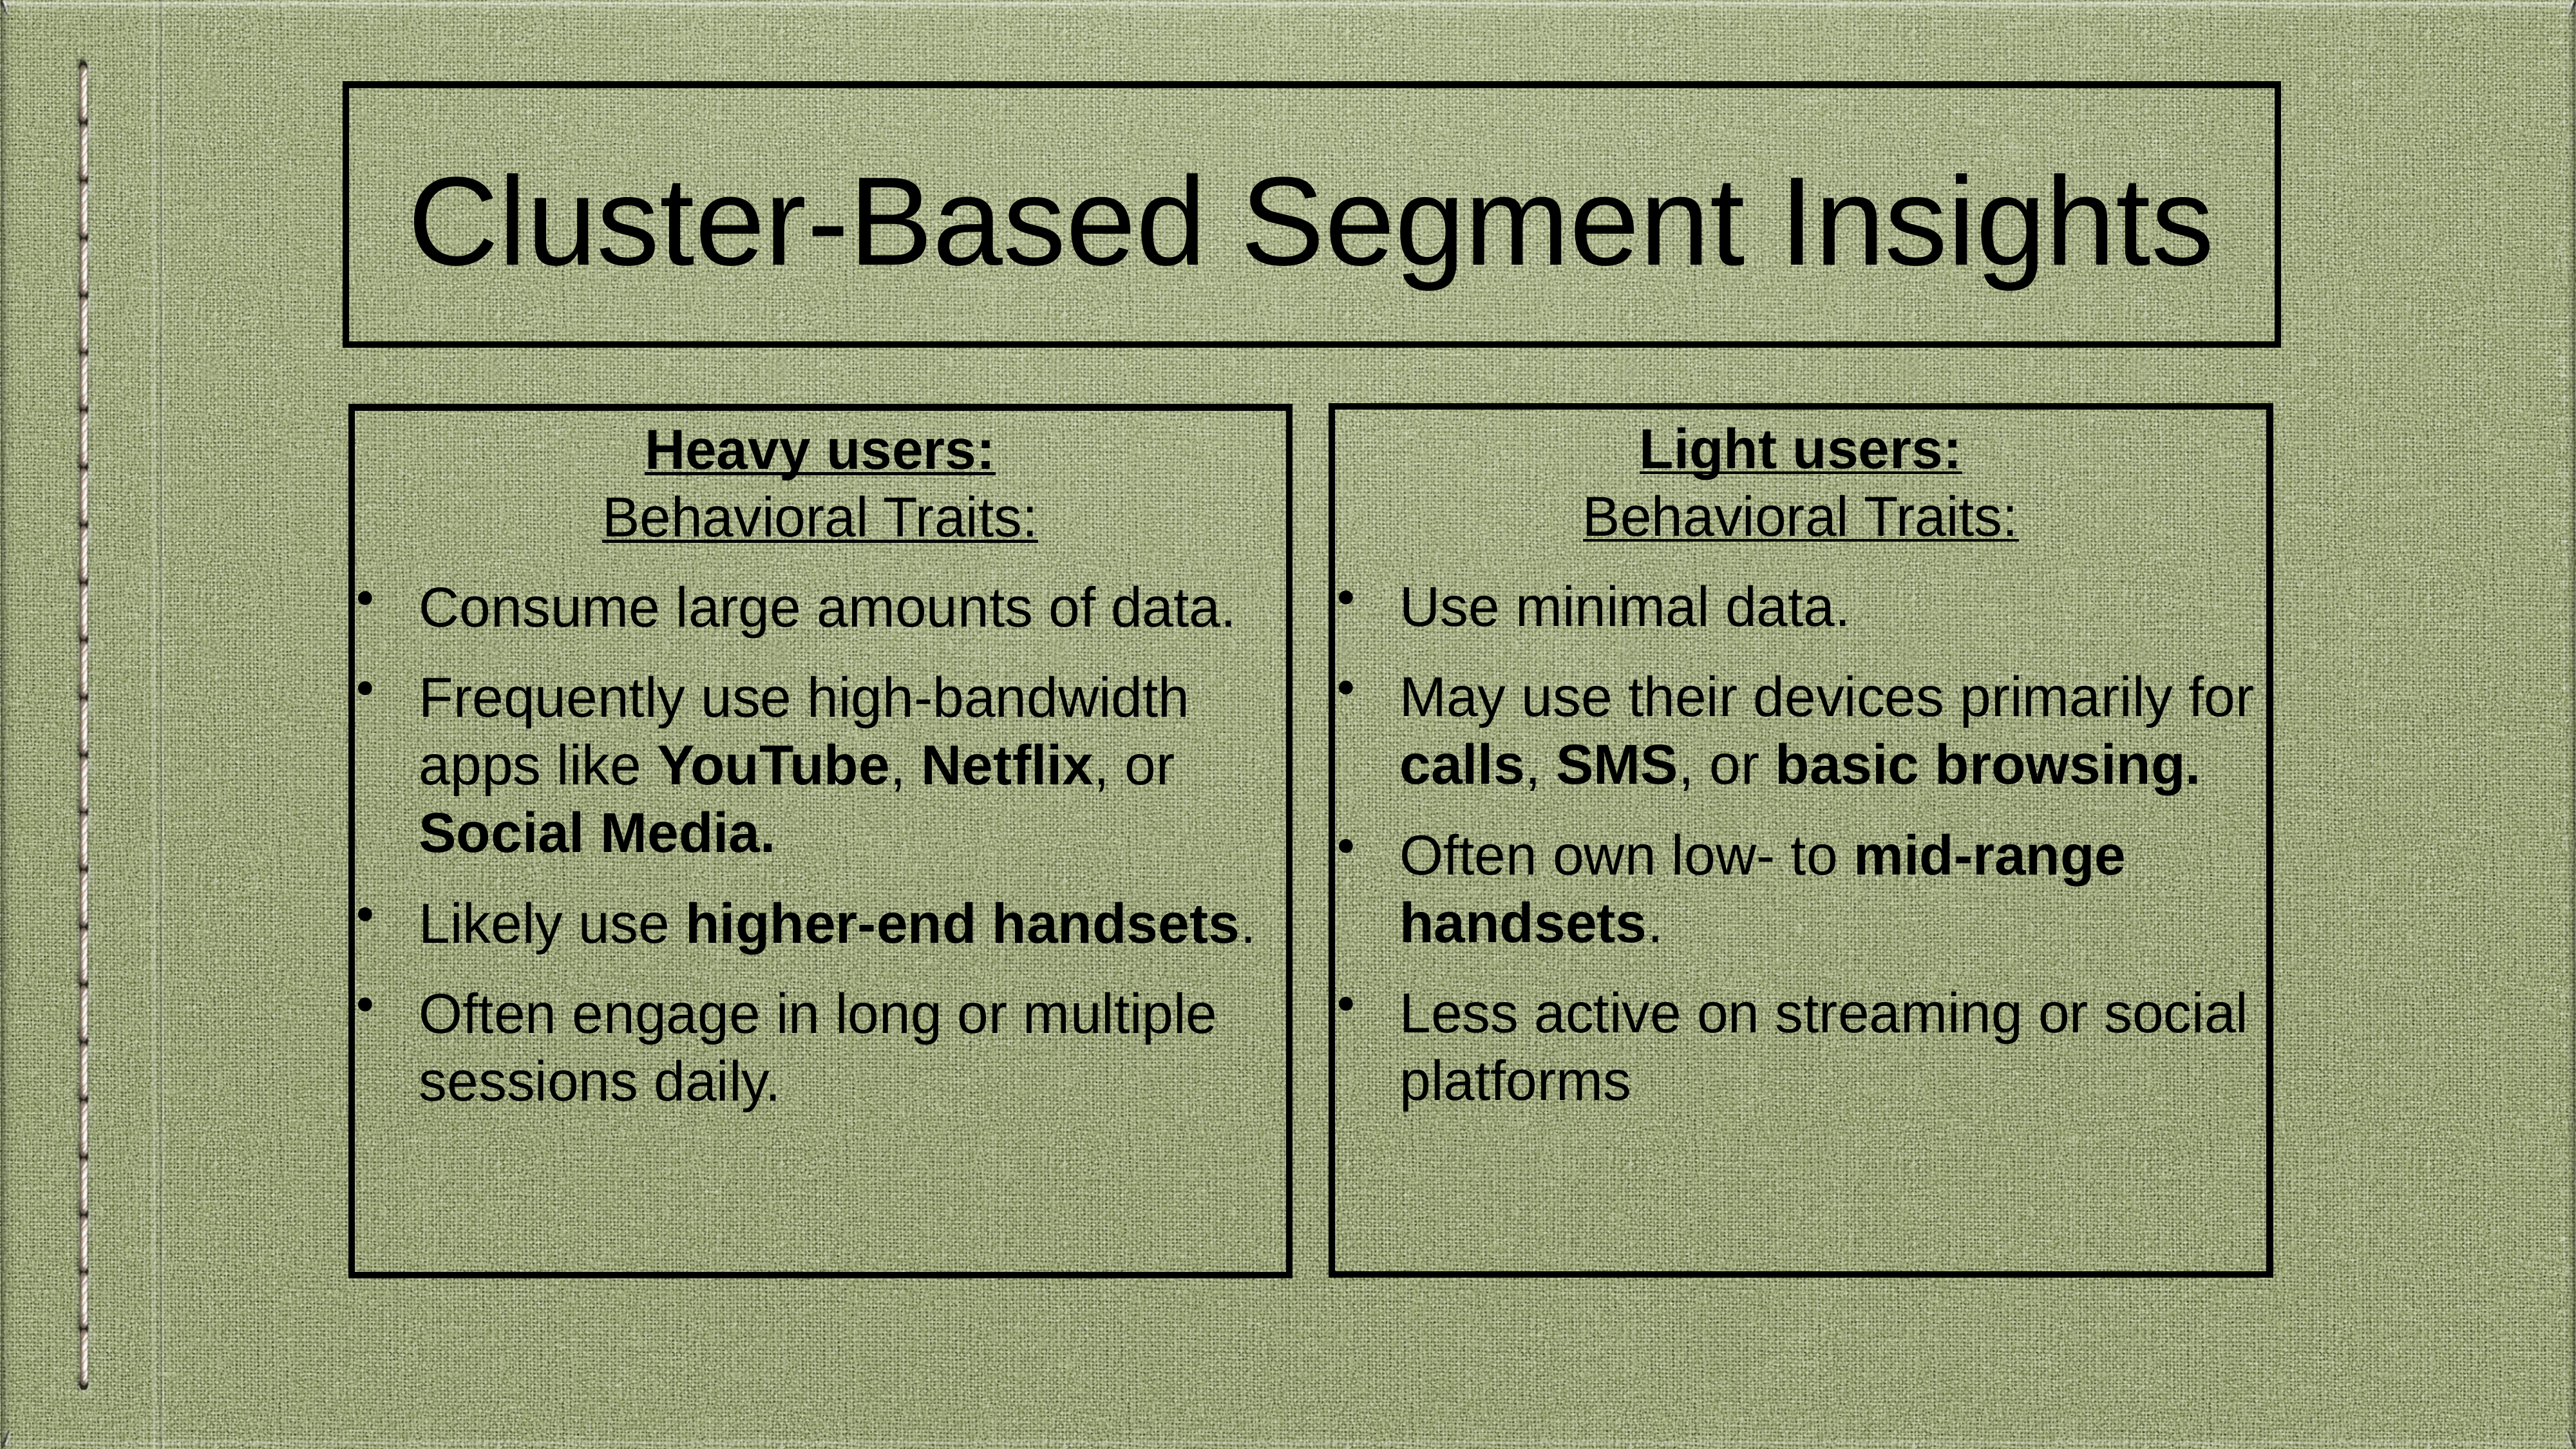

Cluster-Based Segment Insights
Light users:
Behavioral Traits:
Use minimal data.
May use their devices primarily for calls, SMS, or basic browsing.
Often own low- to mid-range handsets.
Less active on streaming or social platforms
Heavy users:
Behavioral Traits:
Consume large amounts of data.
Frequently use high-bandwidth apps like YouTube, Netflix, or Social Media.
Likely use higher-end handsets.
Often engage in long or multiple sessions daily.